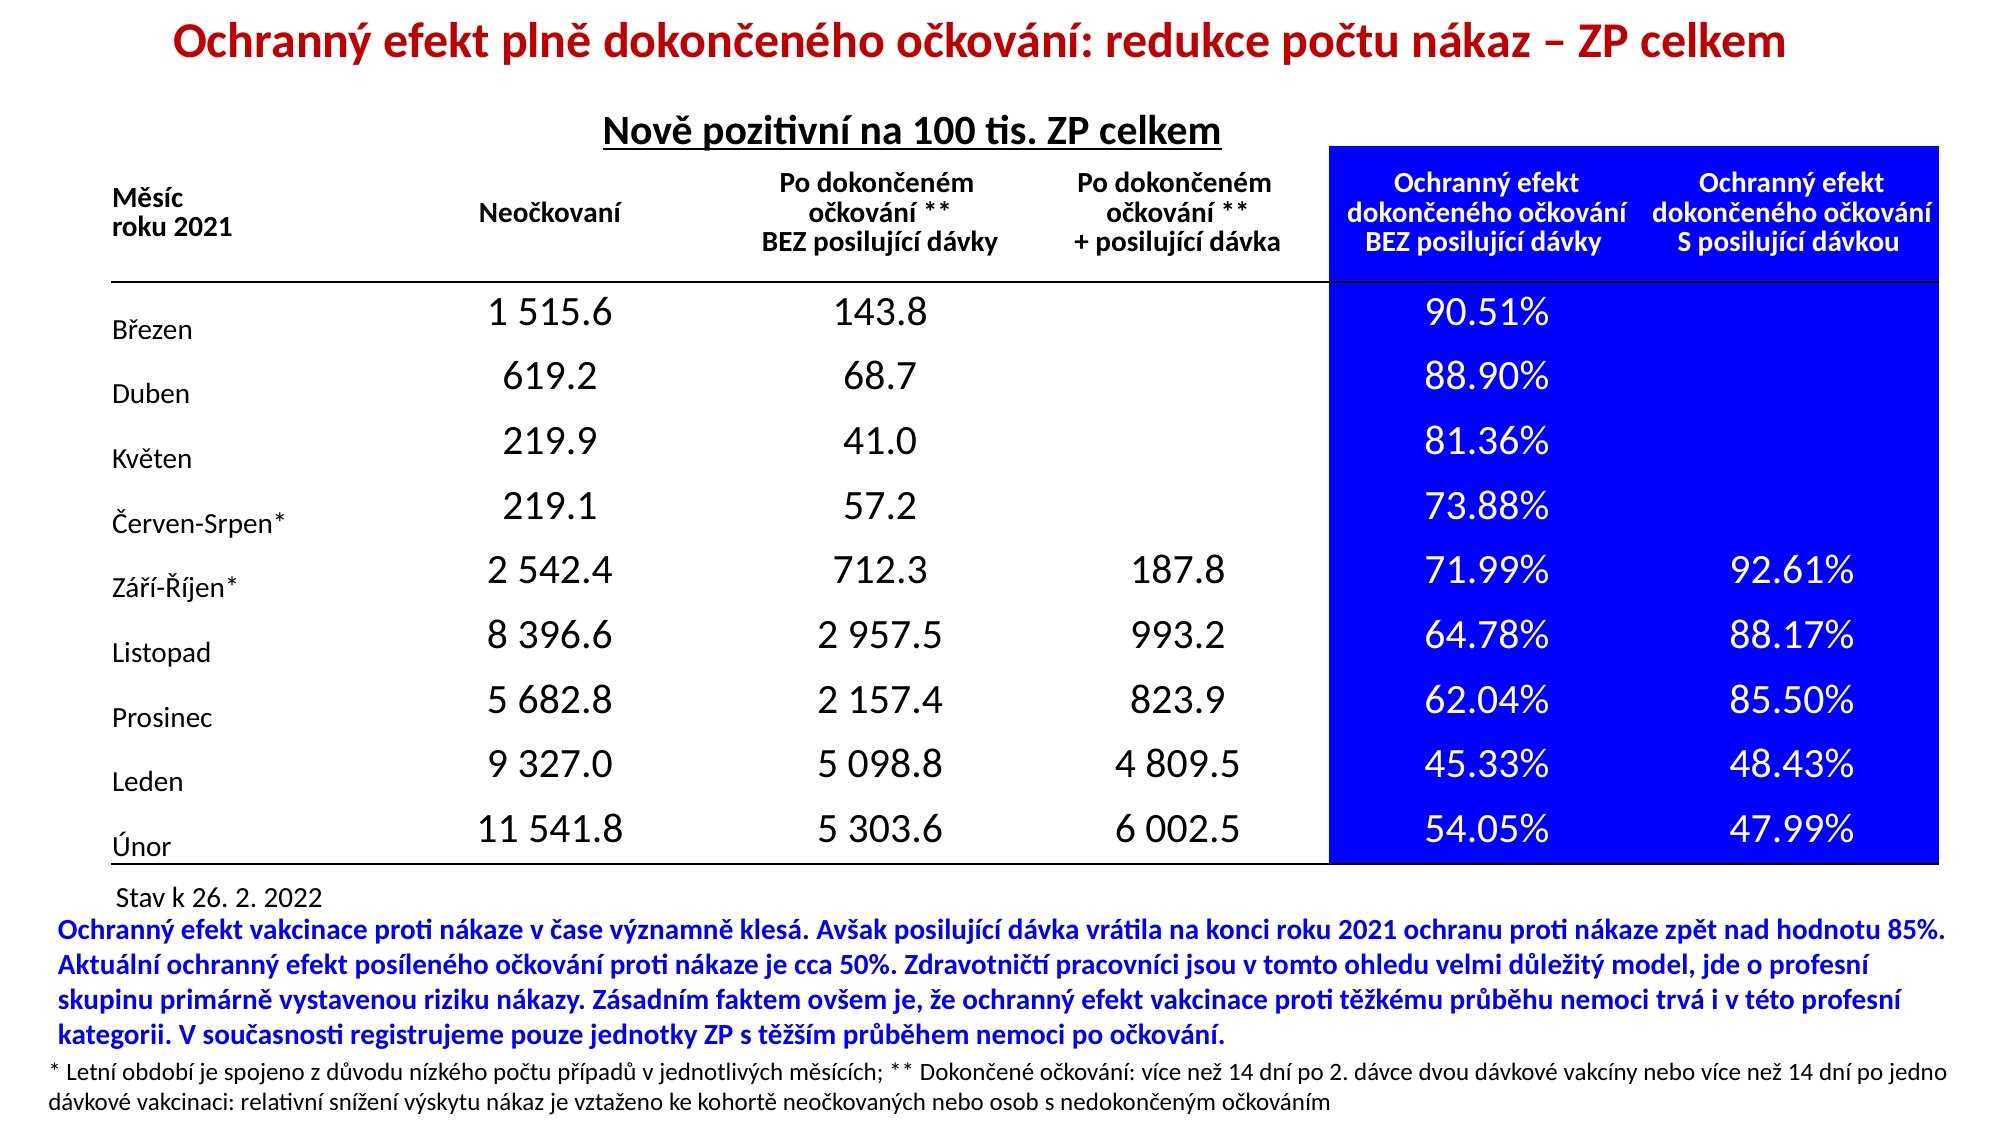

Ochranný efekt plně dokončeného očkování: redukce počtu nákaz – ZP celkem
|  |  |  |  |  |  |
| --- | --- | --- | --- | --- | --- |
| Měsíc roku 2021 | Neočkovaní | Po dokončeném očkování \*\* BEZ posilující dávky | Po dokončeném očkování \*\* + posilující dávka | Ochranný efekt dokončeného očkování BEZ posilující dávky | Ochranný efekt dokončeného očkování S posilující dávkou |
| Březen | 1 515.6 | 143.8 |  | 90.51% |  |
| Duben | 619.2 | 68.7 |  | 88.90% |  |
| Květen | 219.9 | 41.0 |  | 81.36% |  |
| Červen-Srpen\* | 219.1 | 57.2 |  | 73.88% |  |
| Září-Říjen\* | 2 542.4 | 712.3 | 187.8 | 71.99% | 92.61% |
| Listopad | 8 396.6 | 2 957.5 | 993.2 | 64.78% | 88.17% |
| Prosinec | 5 682.8 | 2 157.4 | 823.9 | 62.04% | 85.50% |
| Leden | 9 327.0 | 5 098.8 | 4 809.5 | 45.33% | 48.43% |
| Únor | 11 541.8 | 5 303.6 | 6 002.5 | 54.05% | 47.99% |
Nově pozitivní na 100 tis. ZP celkem
Stav k 26. 2. 2022
Ochranný efekt vakcinace proti nákaze v čase významně klesá. Avšak posilující dávka vrátila na konci roku 2021 ochranu proti nákaze zpět nad hodnotu 85%. Aktuální ochranný efekt posíleného očkování proti nákaze je cca 50%. Zdravotničtí pracovníci jsou v tomto ohledu velmi důležitý model, jde o profesní skupinu primárně vystavenou riziku nákazy. Zásadním faktem ovšem je, že ochranný efekt vakcinace proti těžkému průběhu nemoci trvá i v této profesní kategorii. V současnosti registrujeme pouze jednotky ZP s těžším průběhem nemoci po očkování.
* Letní období je spojeno z důvodu nízkého počtu případů v jednotlivých měsících; ** Dokončené očkování: více než 14 dní po 2. dávce dvou dávkové vakcíny nebo více než 14 dní po jedno dávkové vakcinaci: relativní snížení výskytu nákaz je vztaženo ke kohortě neočkovaných nebo osob s nedokončeným očkováním